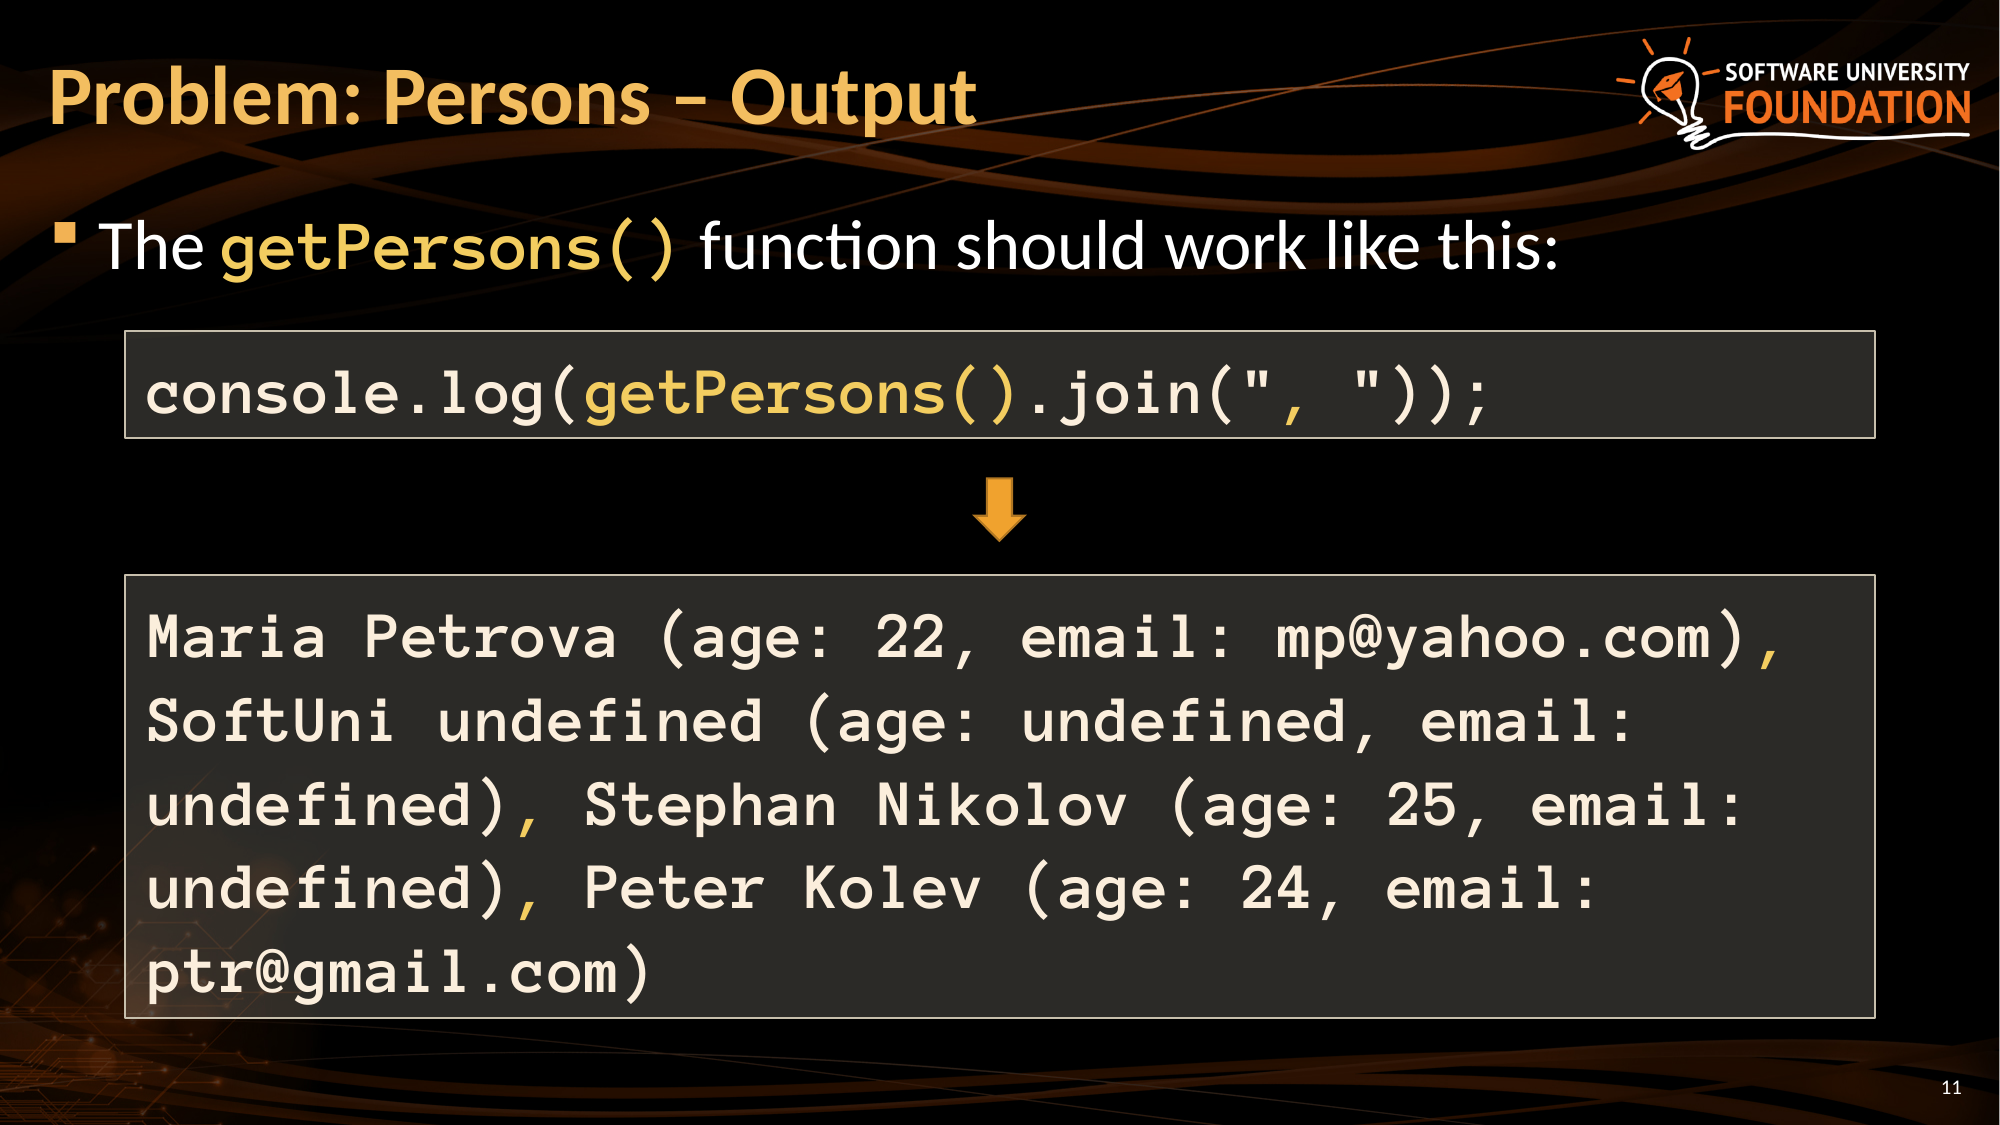

# Problem: Persons – Output
The getPersons() function should work like this:
console.log(getPersons().join(", "));

Maria Petrova (age: 22, email: mp@yahoo.com), SoftUni undefined (age: undefined, email: undefined), Stephan Nikolov (age: 25, email: undefined), Peter Kolev (age: 24, email: ptr@gmail.com)
11